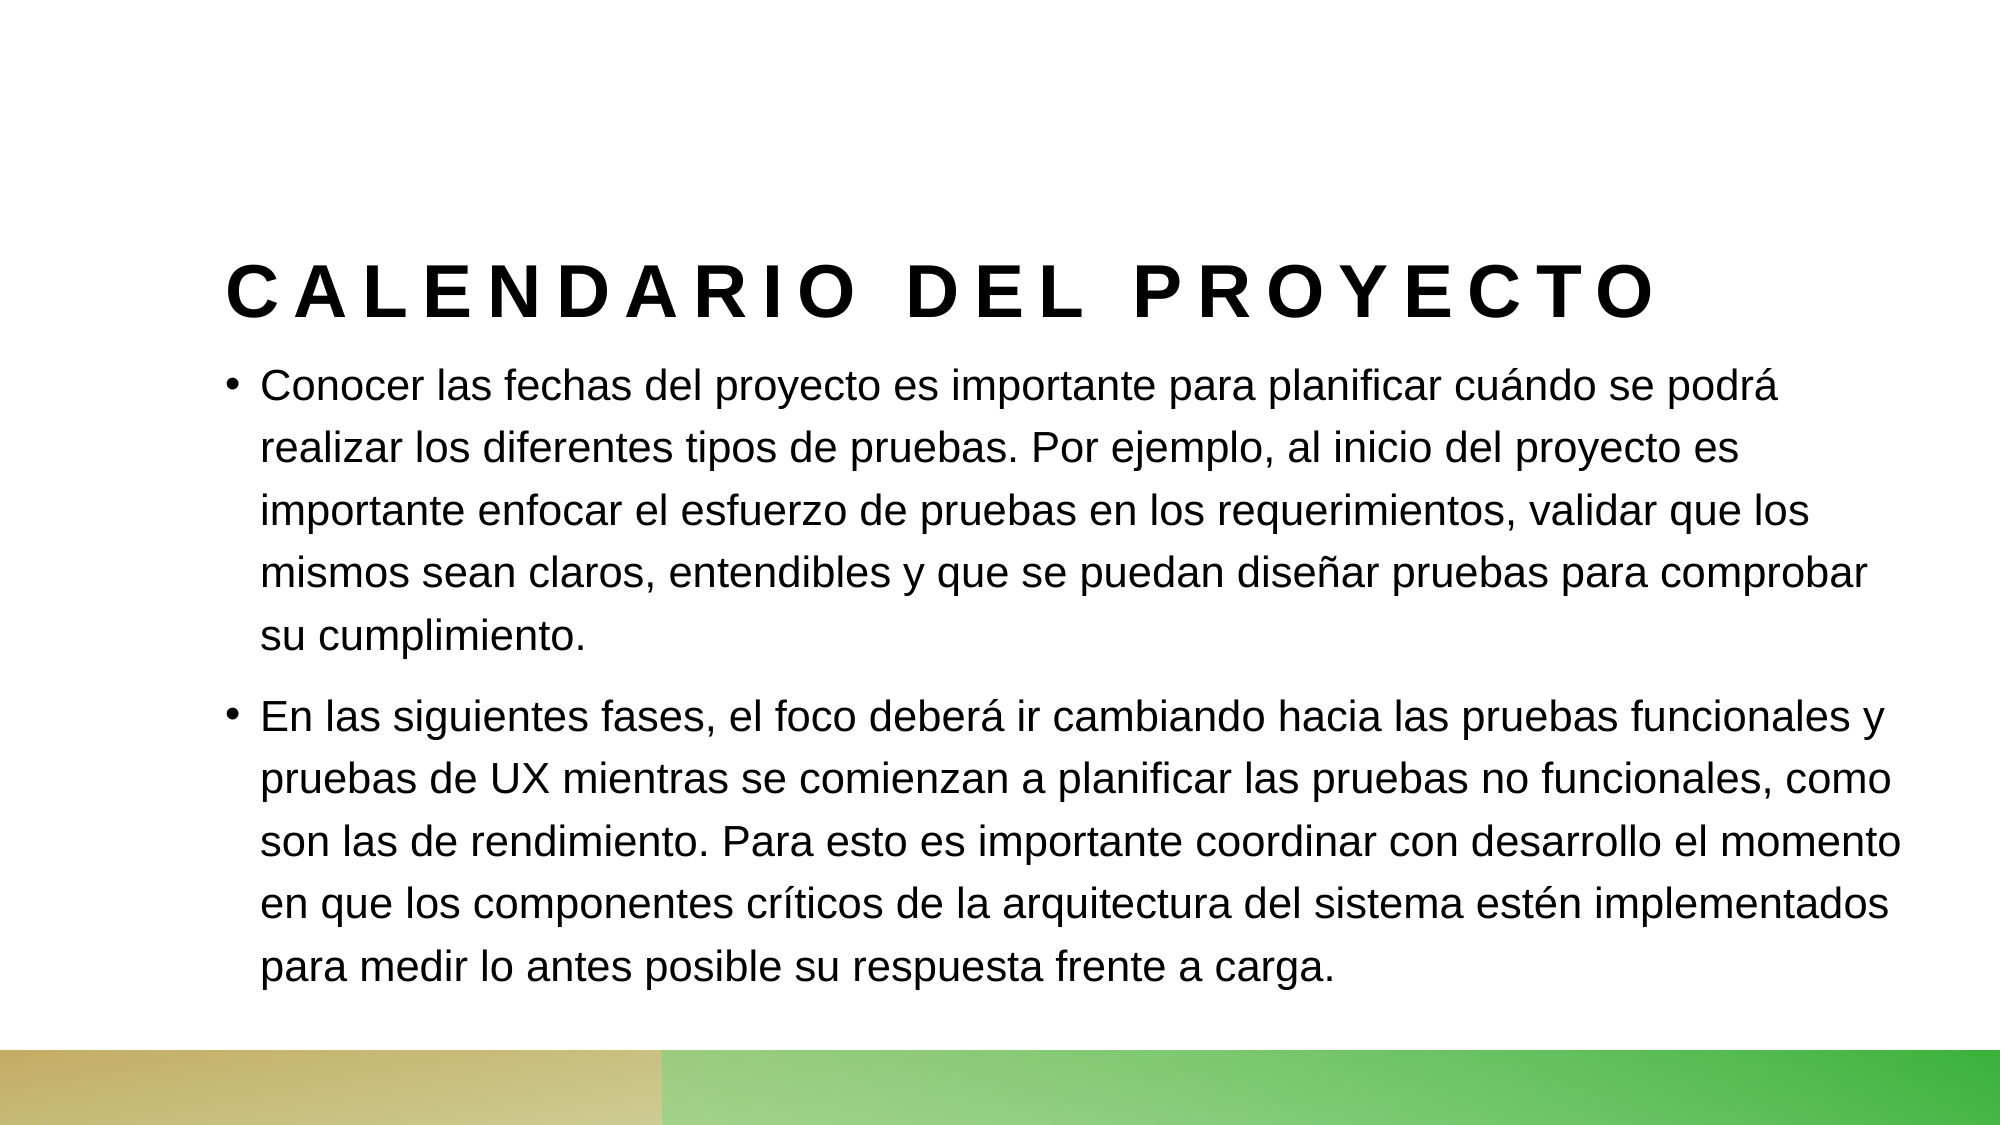

# Calendario del proyecto
Conocer las fechas del proyecto es importante para planificar cuándo se podrá realizar los diferentes tipos de pruebas. Por ejemplo, al inicio del proyecto es importante enfocar el esfuerzo de pruebas en los requerimientos, validar que los mismos sean claros, entendibles y que se puedan diseñar pruebas para comprobar su cumplimiento.
En las siguientes fases, el foco deberá ir cambiando hacia las pruebas funcionales y pruebas de UX mientras se comienzan a planificar las pruebas no funcionales, como son las de rendimiento. Para esto es importante coordinar con desarrollo el momento en que los componentes críticos de la arquitectura del sistema estén implementados para medir lo antes posible su respuesta frente a carga.